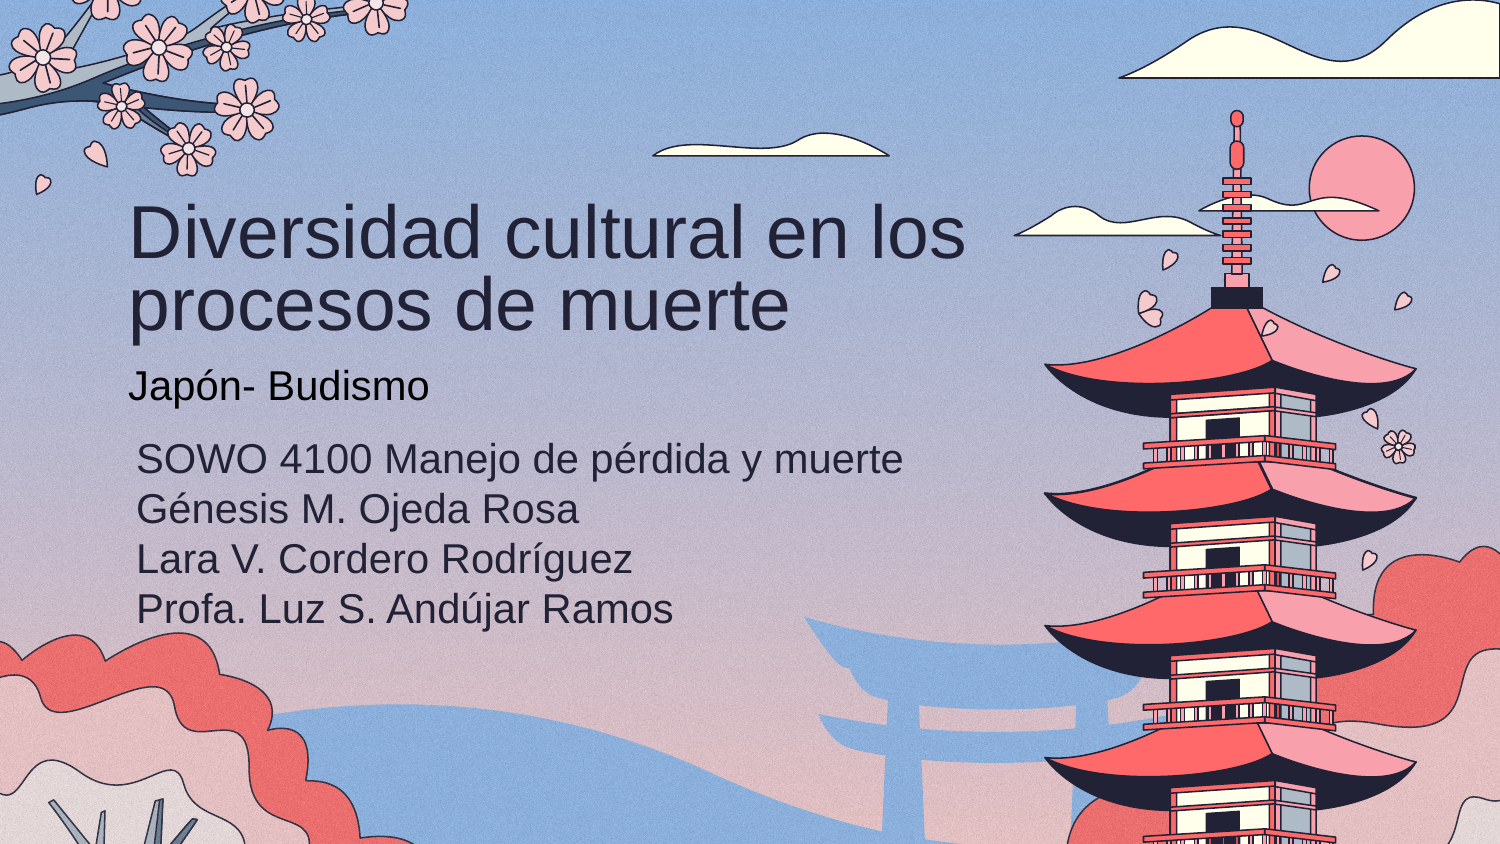

# Diversidad cultural en los procesos de muerte

Japón- Budismo
SOWO 4100 Manejo de pérdida y muerte
Génesis M. Ojeda Rosa
Lara V. Cordero Rodríguez
Profa. Luz S. Andújar Ramos